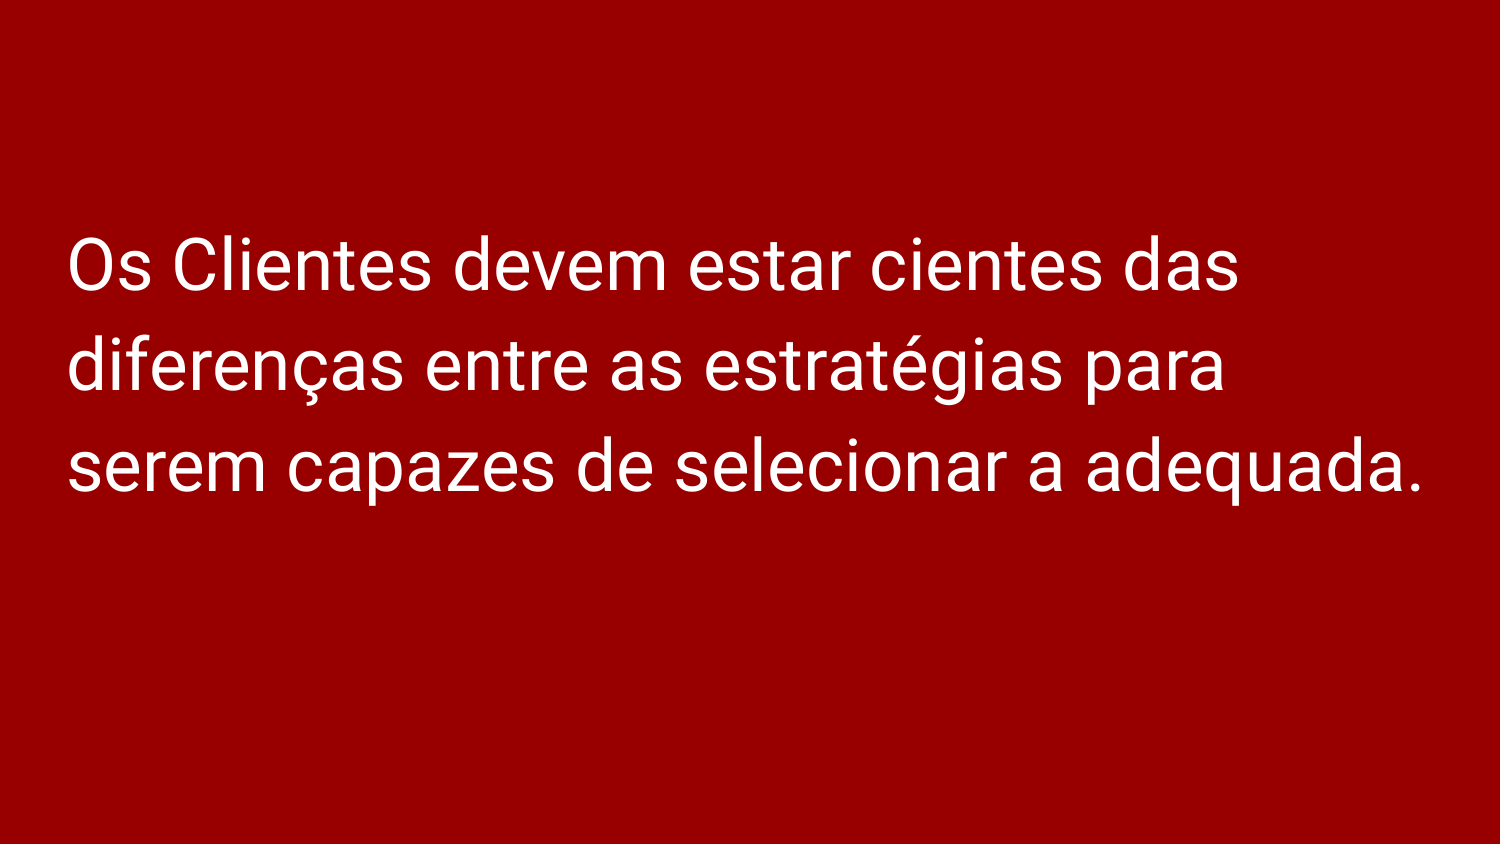

#
Os Clientes devem estar cientes das diferenças entre as estratégias para serem capazes de selecionar a adequada.